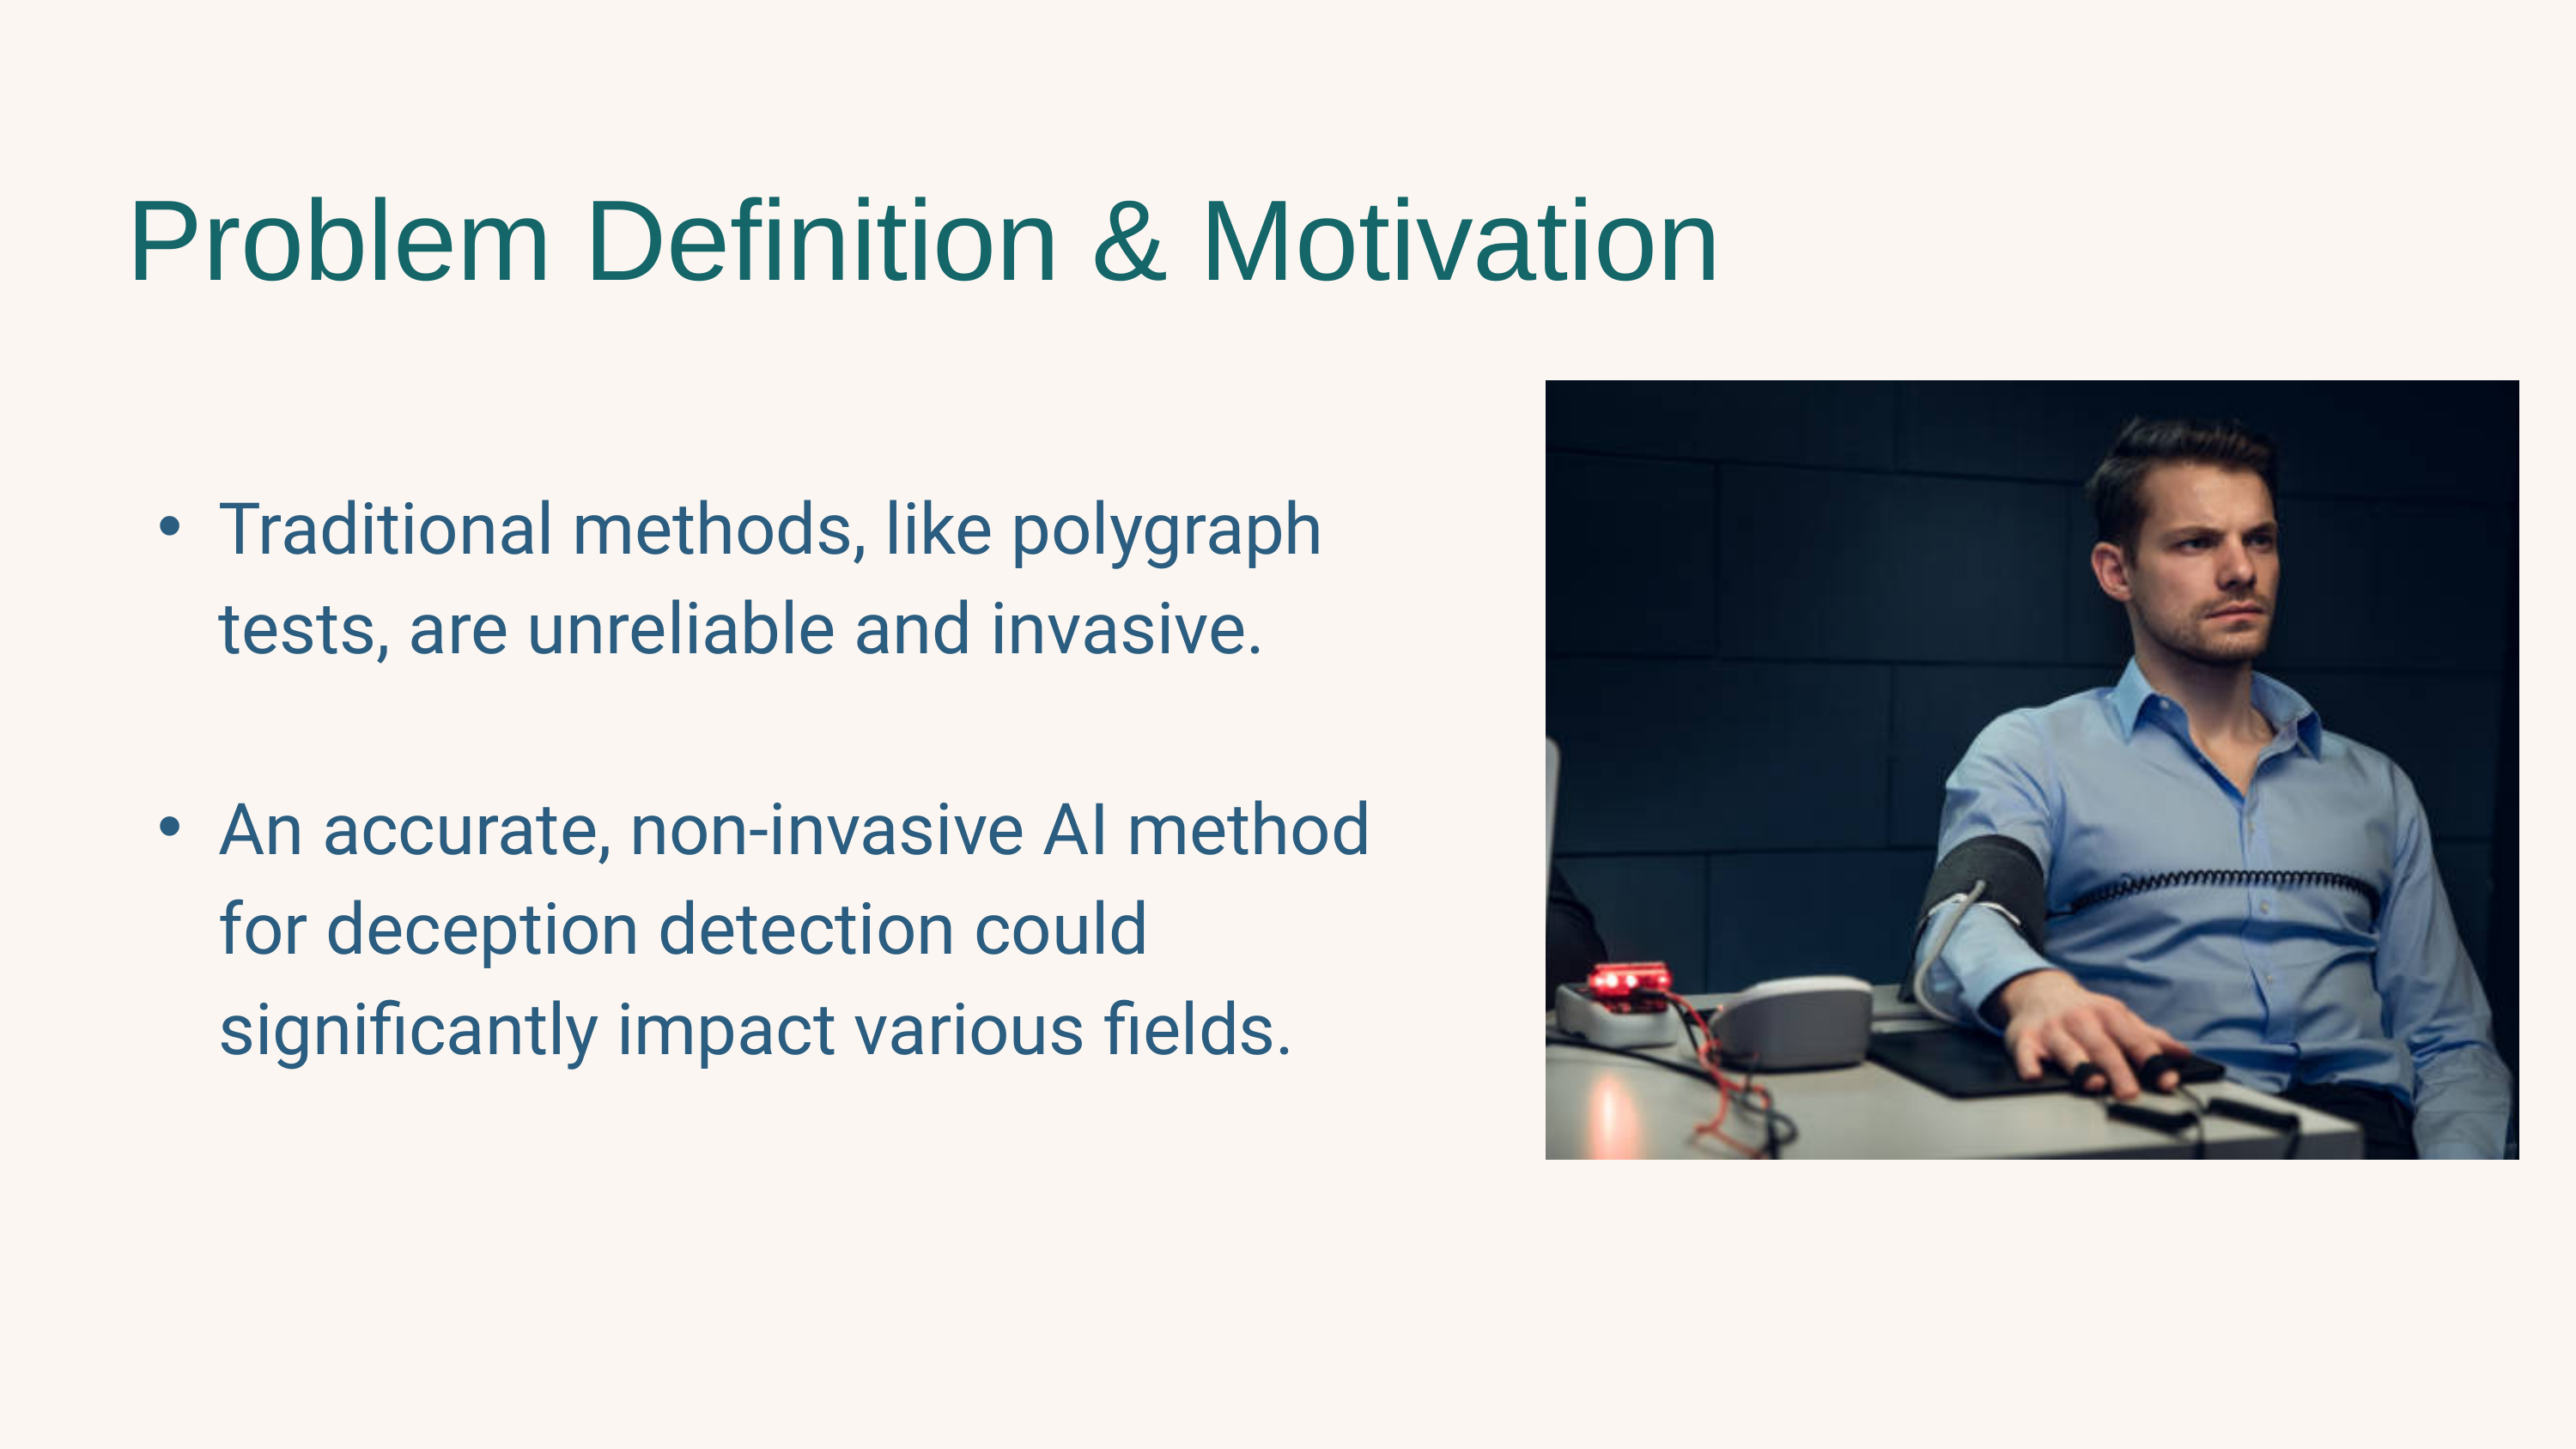

Problem Definition & Motivation

Traditional methods, like polygraph tests, are unreliable and invasive.

An accurate, non-invasive AI method for deception detection could significantly impact various fields.